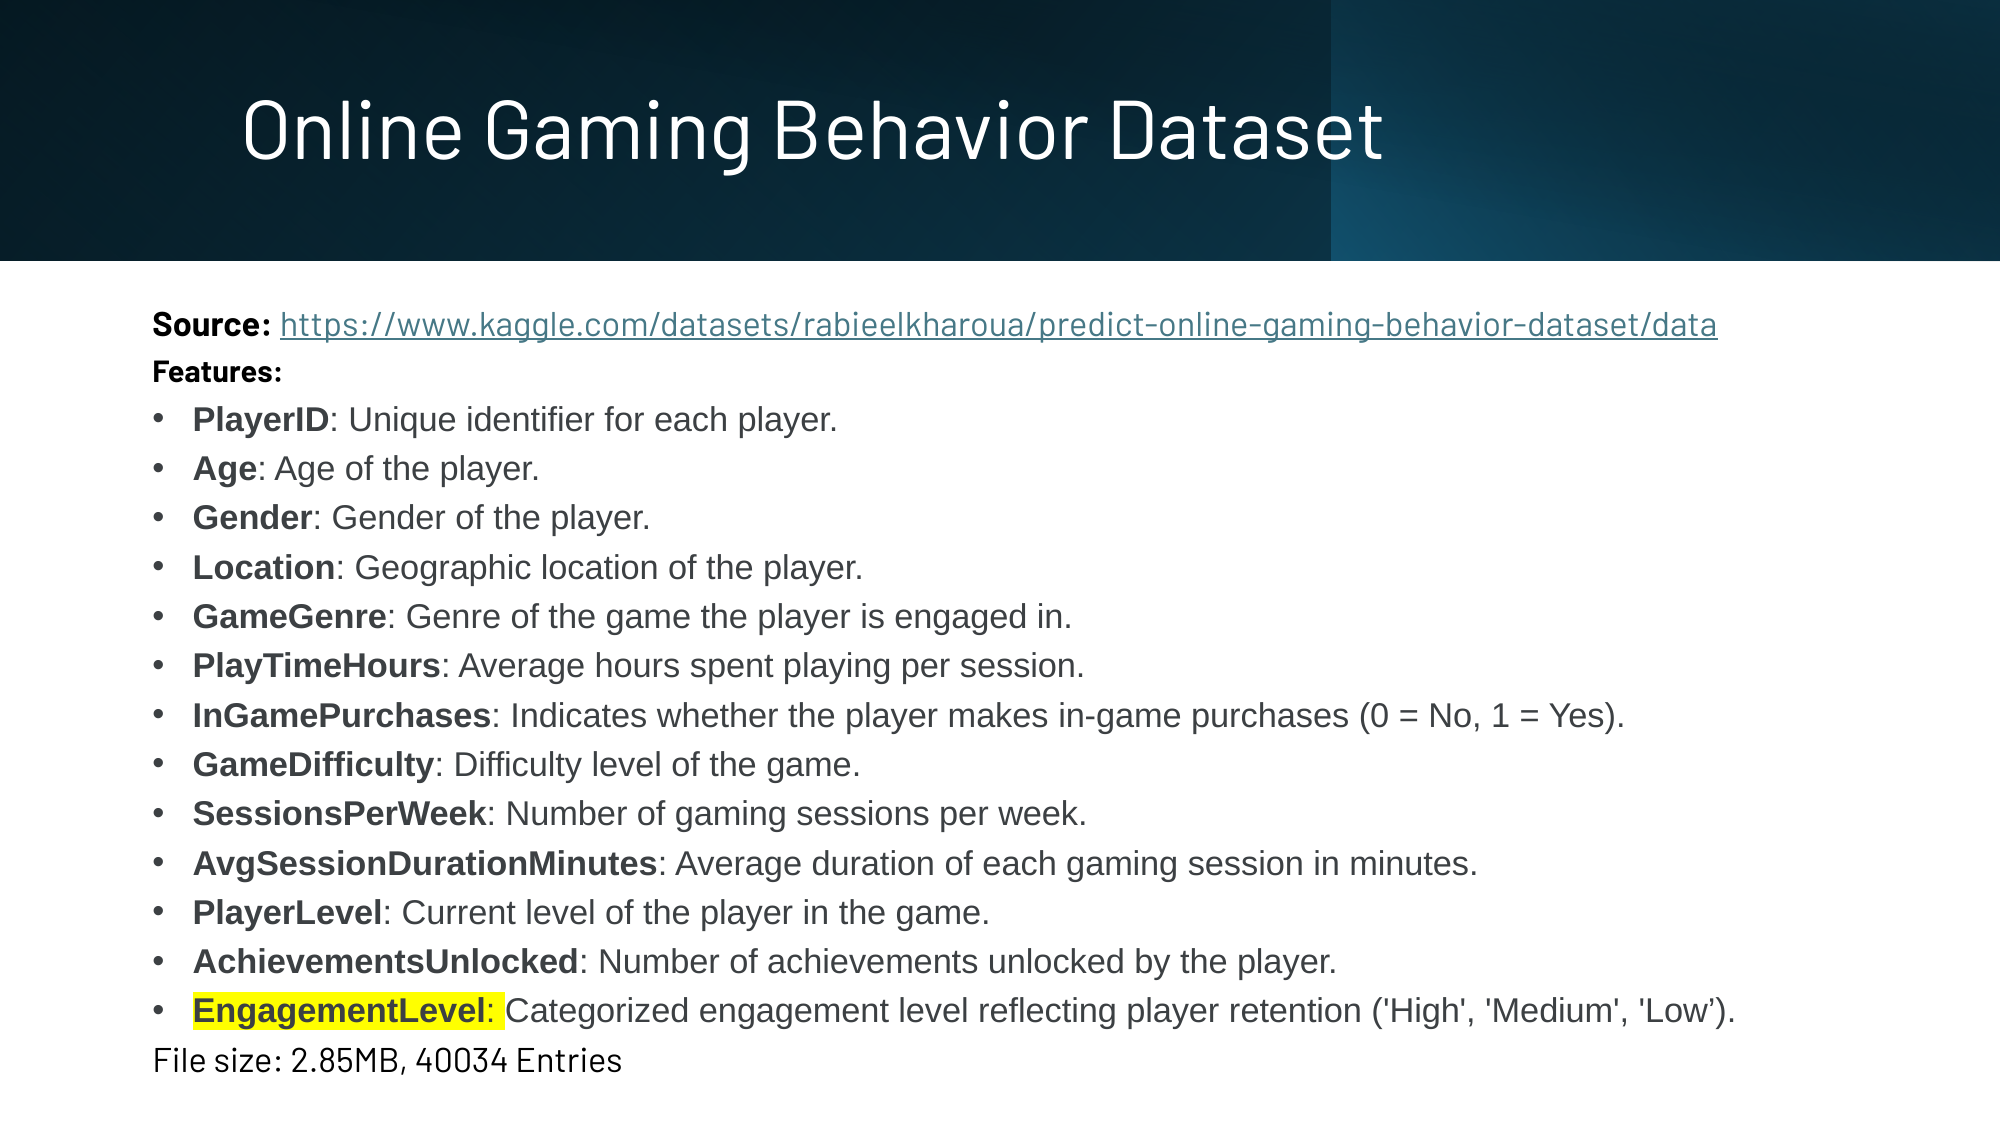

# Online Gaming Behavior Dataset
Source: https://www.kaggle.com/datasets/rabieelkharoua/predict-online-gaming-behavior-dataset/data
Features:
PlayerID: Unique identifier for each player.
Age: Age of the player.
Gender: Gender of the player.
Location: Geographic location of the player.
GameGenre: Genre of the game the player is engaged in.
PlayTimeHours: Average hours spent playing per session.
InGamePurchases: Indicates whether the player makes in-game purchases (0 = No, 1 = Yes).
GameDifficulty: Difficulty level of the game.
SessionsPerWeek: Number of gaming sessions per week.
AvgSessionDurationMinutes: Average duration of each gaming session in minutes.
PlayerLevel: Current level of the player in the game.
AchievementsUnlocked: Number of achievements unlocked by the player.
EngagementLevel: Categorized engagement level reflecting player retention ('High', 'Medium', 'Low’).
File size: 2.85MB, 40034 Entries